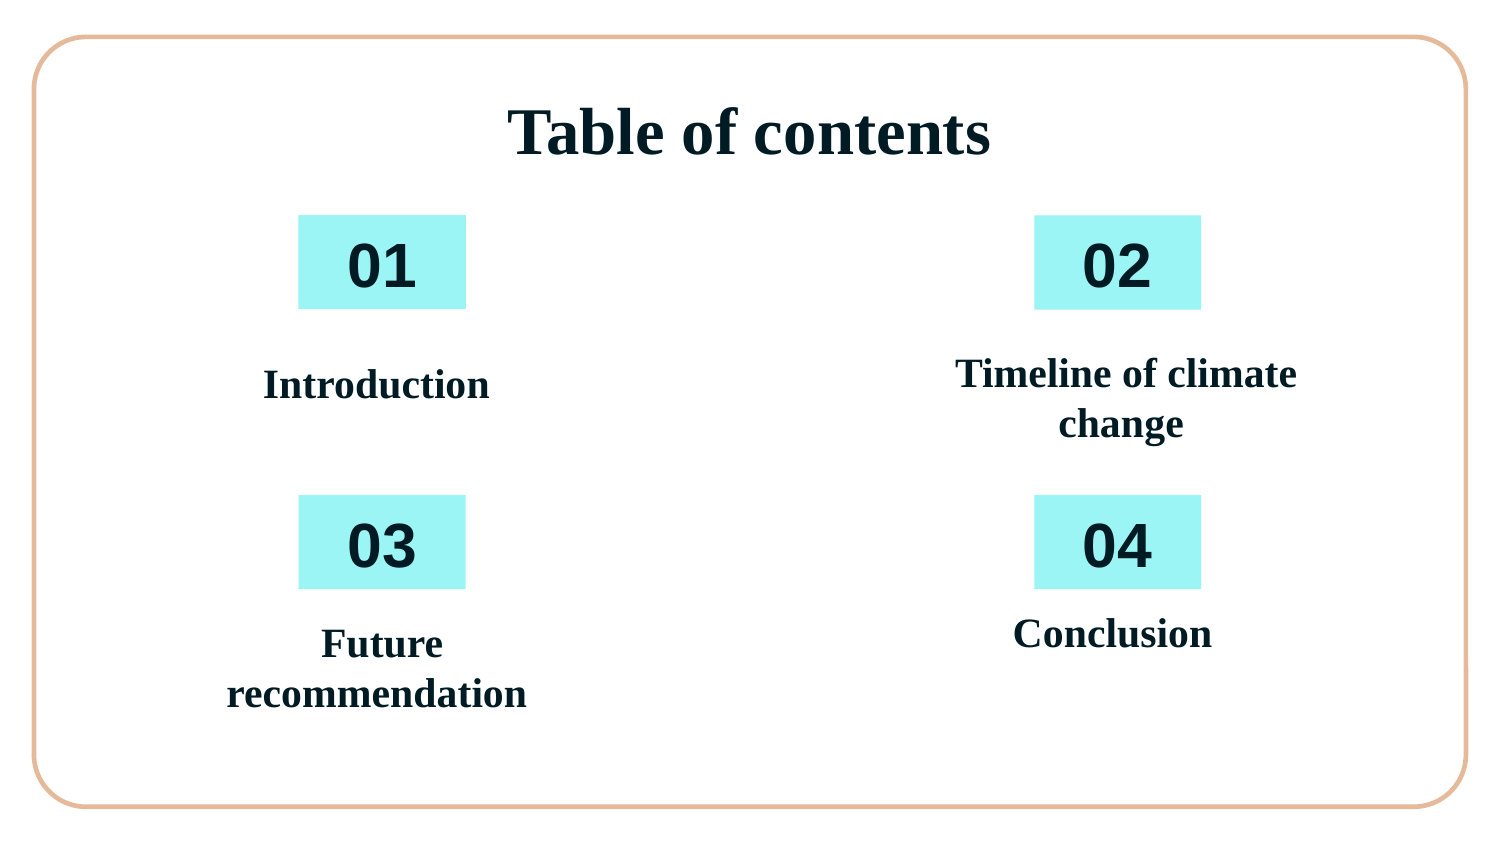

# Table of contents
01
02
Introduction
Timeline of climate change
03
04
Conclusion
Future recommendation